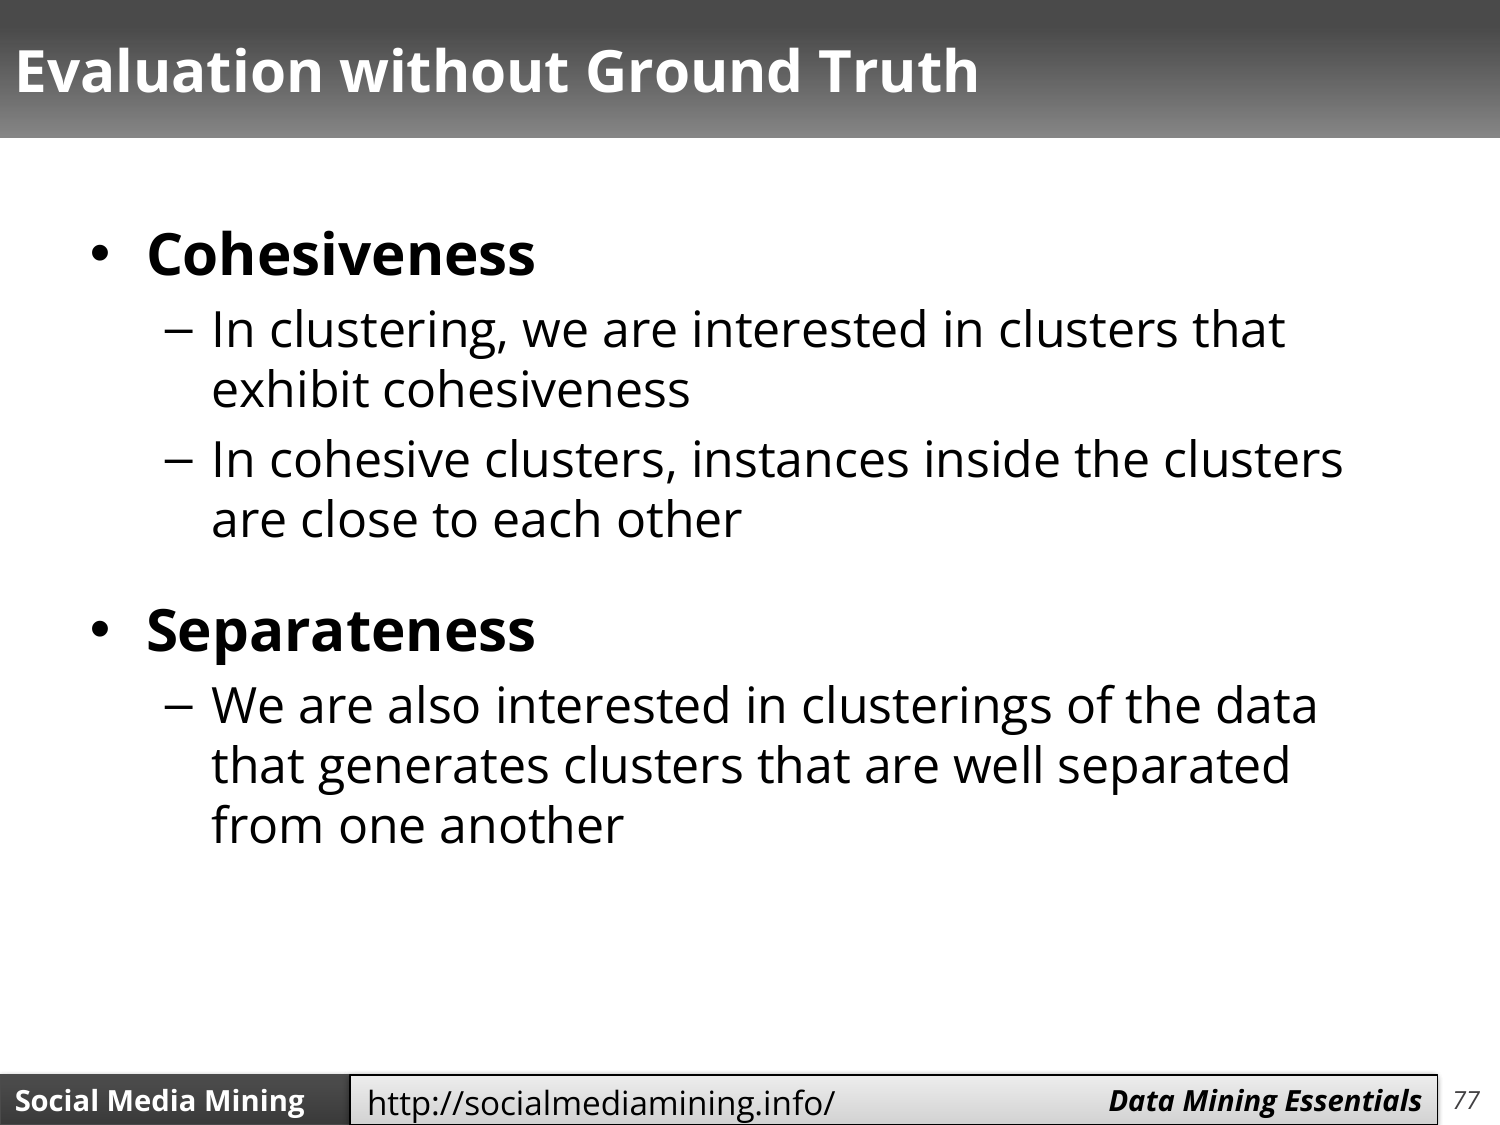

# Evaluation without Ground Truth
Cohesiveness
In clustering, we are interested in clusters that exhibit cohesiveness
In cohesive clusters, instances inside the clusters are close to each other
Separateness
We are also interested in clusterings of the data that generates clusters that are well separated from one another